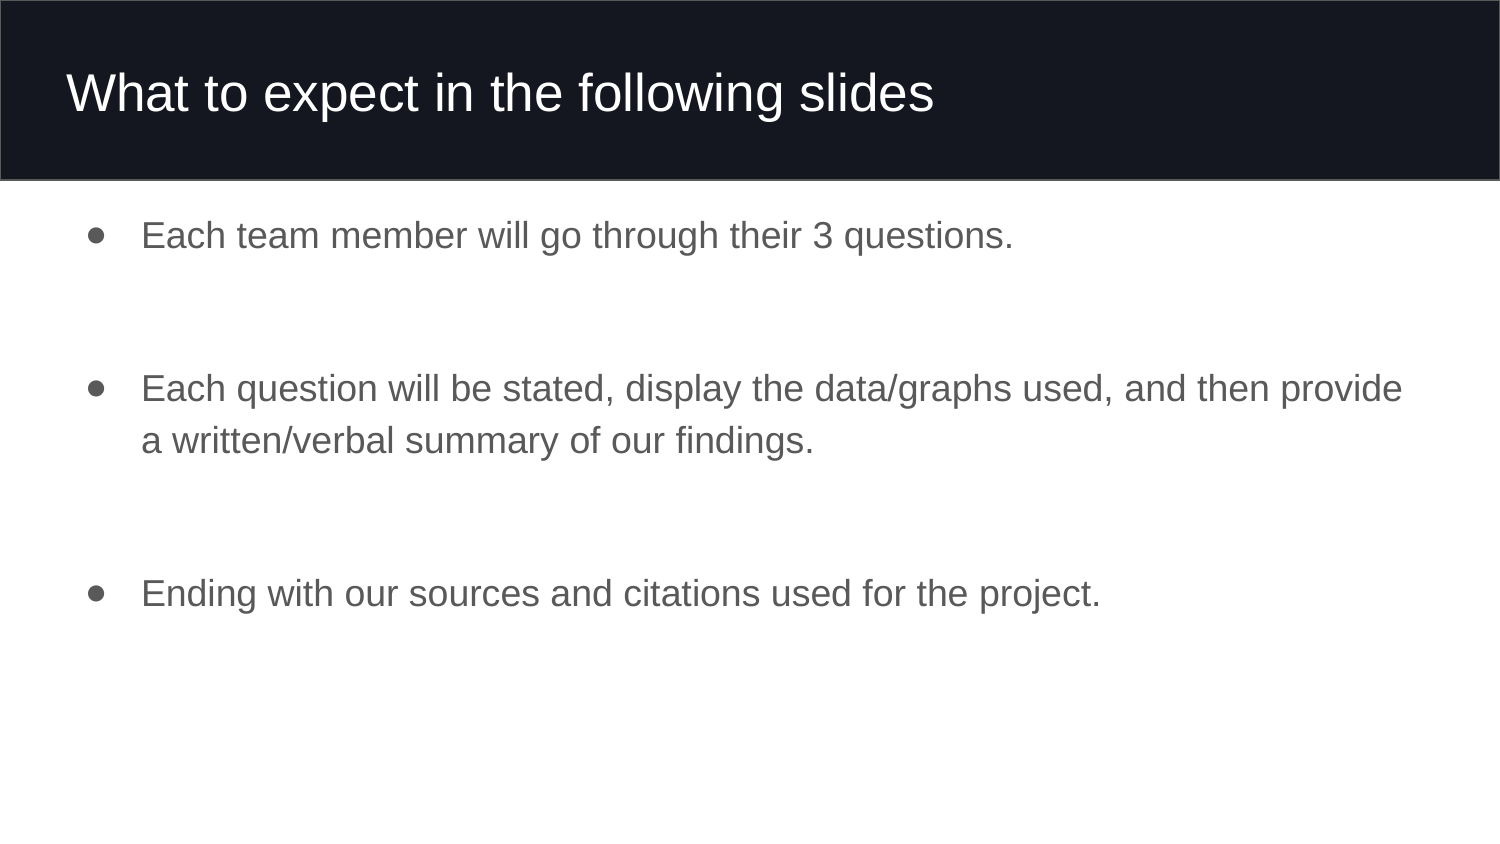

# What to expect in the following slides
Each team member will go through their 3 questions.

Each question will be stated, display the data/graphs used, and then provide a written/verbal summary of our findings.

Ending with our sources and citations used for the project.